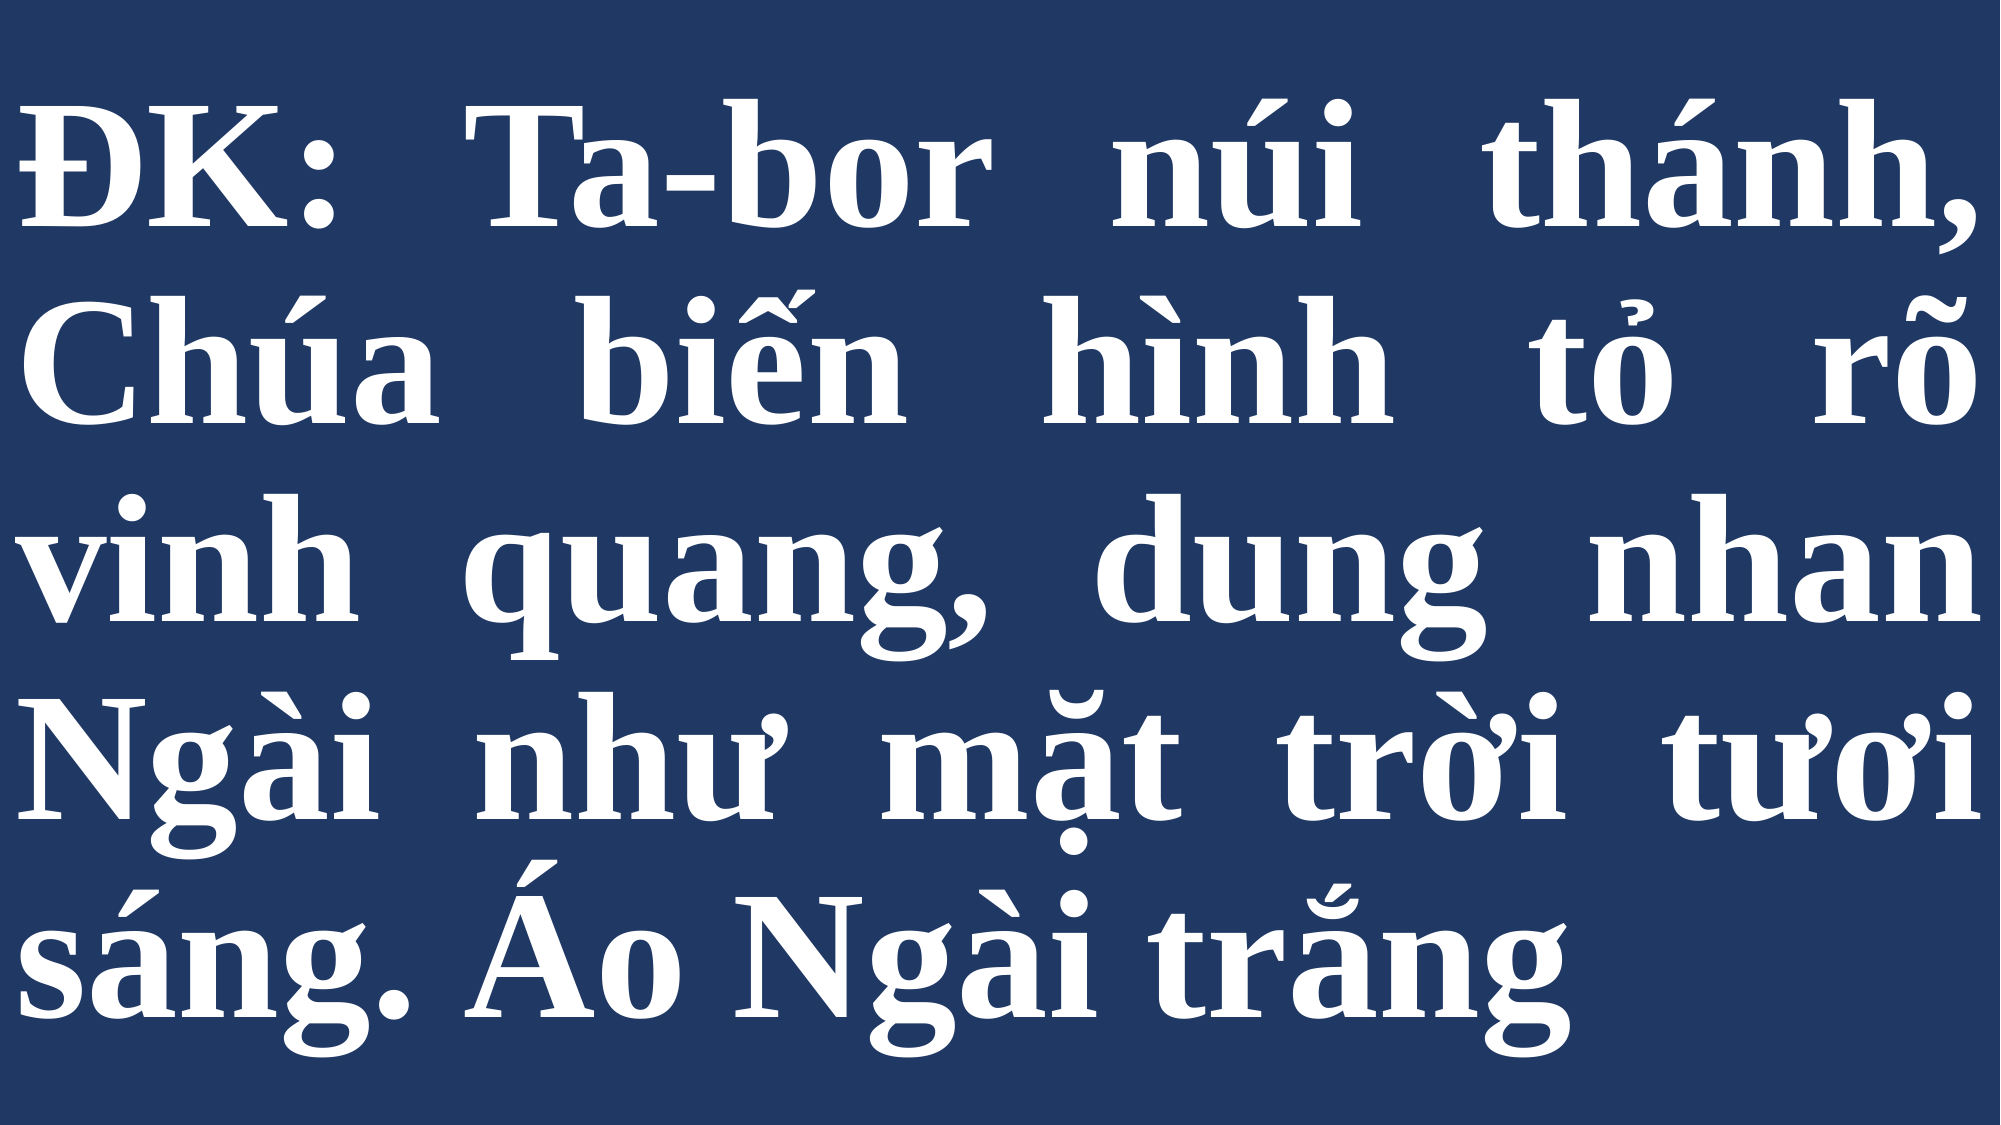

# ĐK: Ta-bor núi thánh, Chúa biến hình tỏ rõ vinh quang, dung nhan Ngài như mặt trời tươi sáng. Áo Ngài trắng